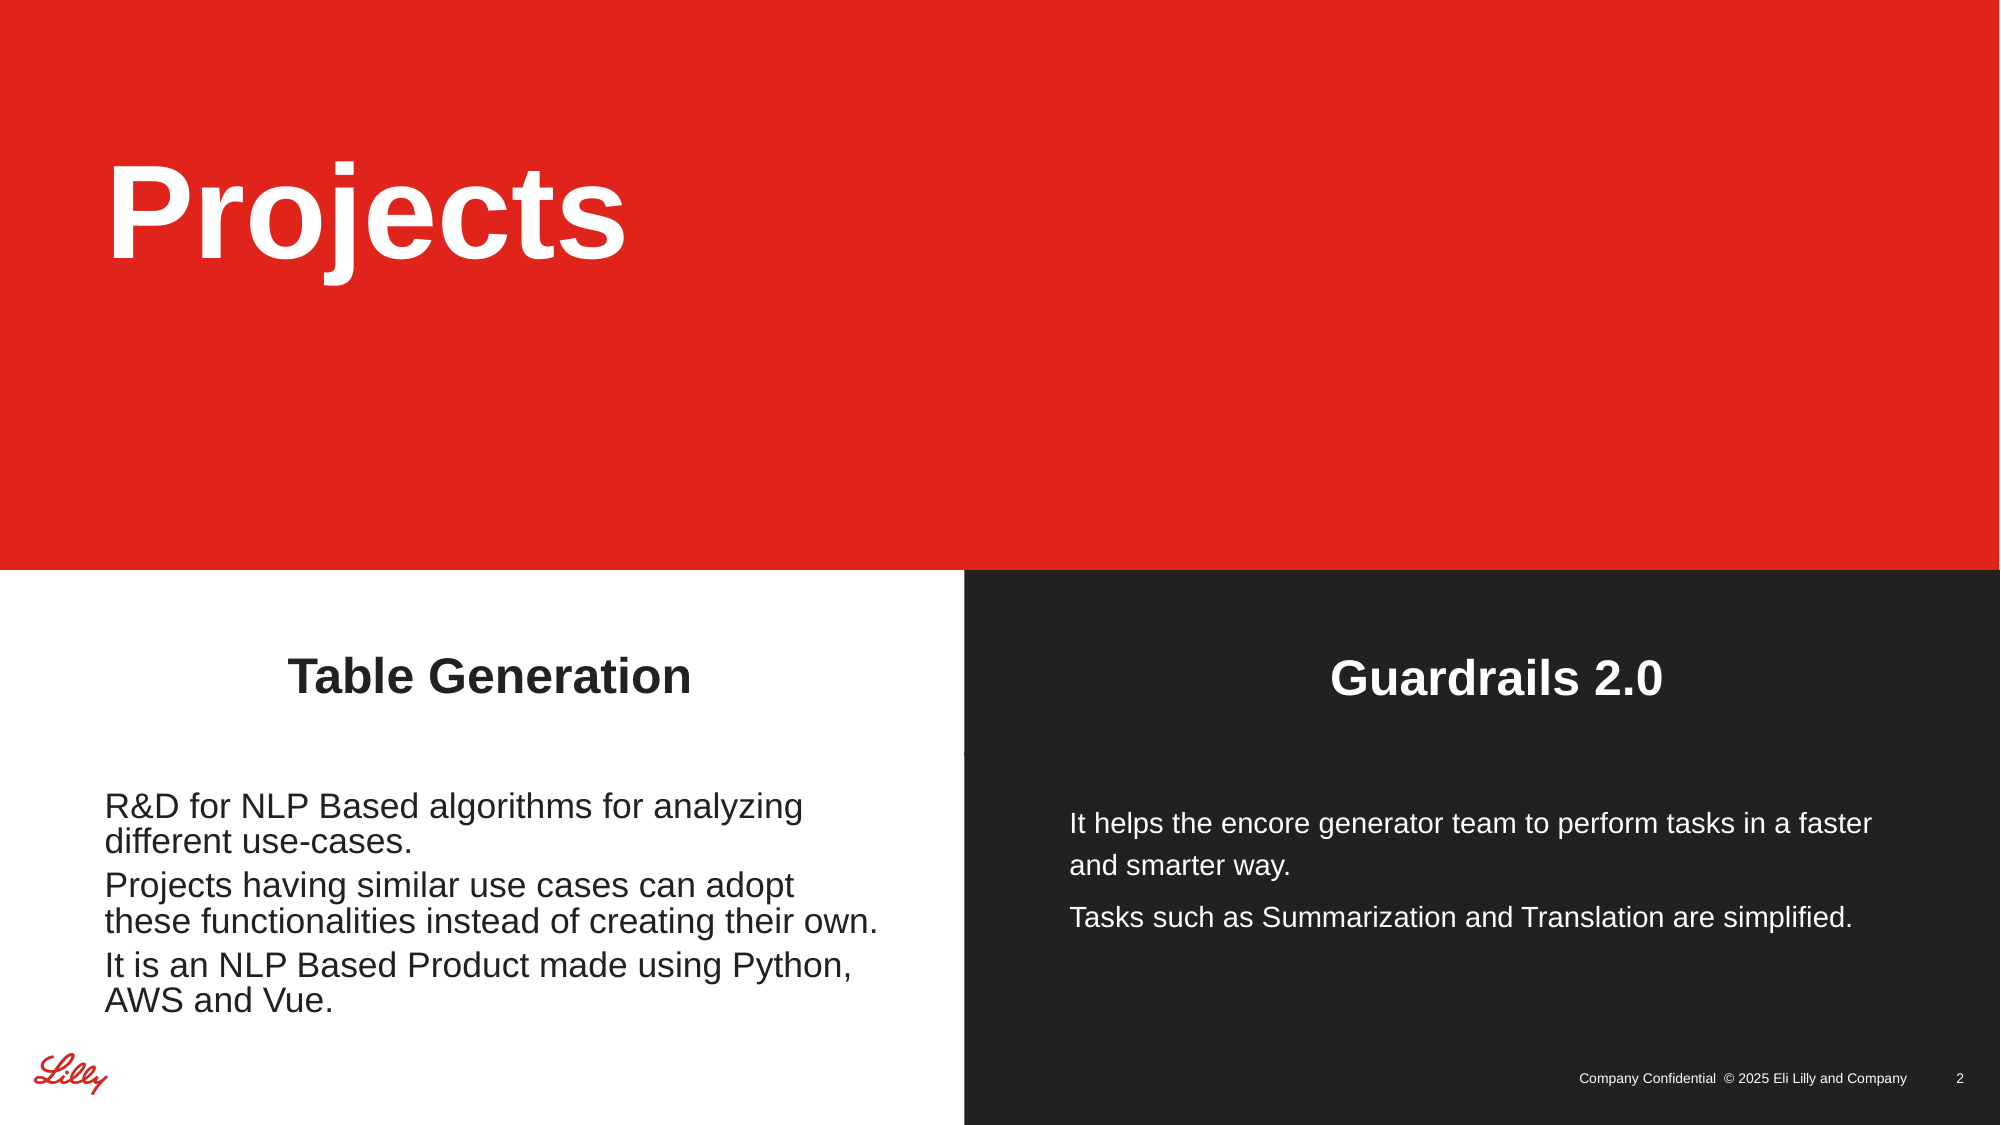

# Projects

Table Generation

Guardrails 2.0
R&D for NLP Based algorithms for analyzing different use-cases.
Projects having similar use cases can adopt these functionalities instead of creating their own.
It is an NLP Based Product made using Python, AWS and Vue.​

It helps the encore generator team to perform tasks in a faster and smarter way.
Tasks such as Summarization and Translation are simplified. ​

Company Confidential  © 2025 Eli Lilly and Company
2